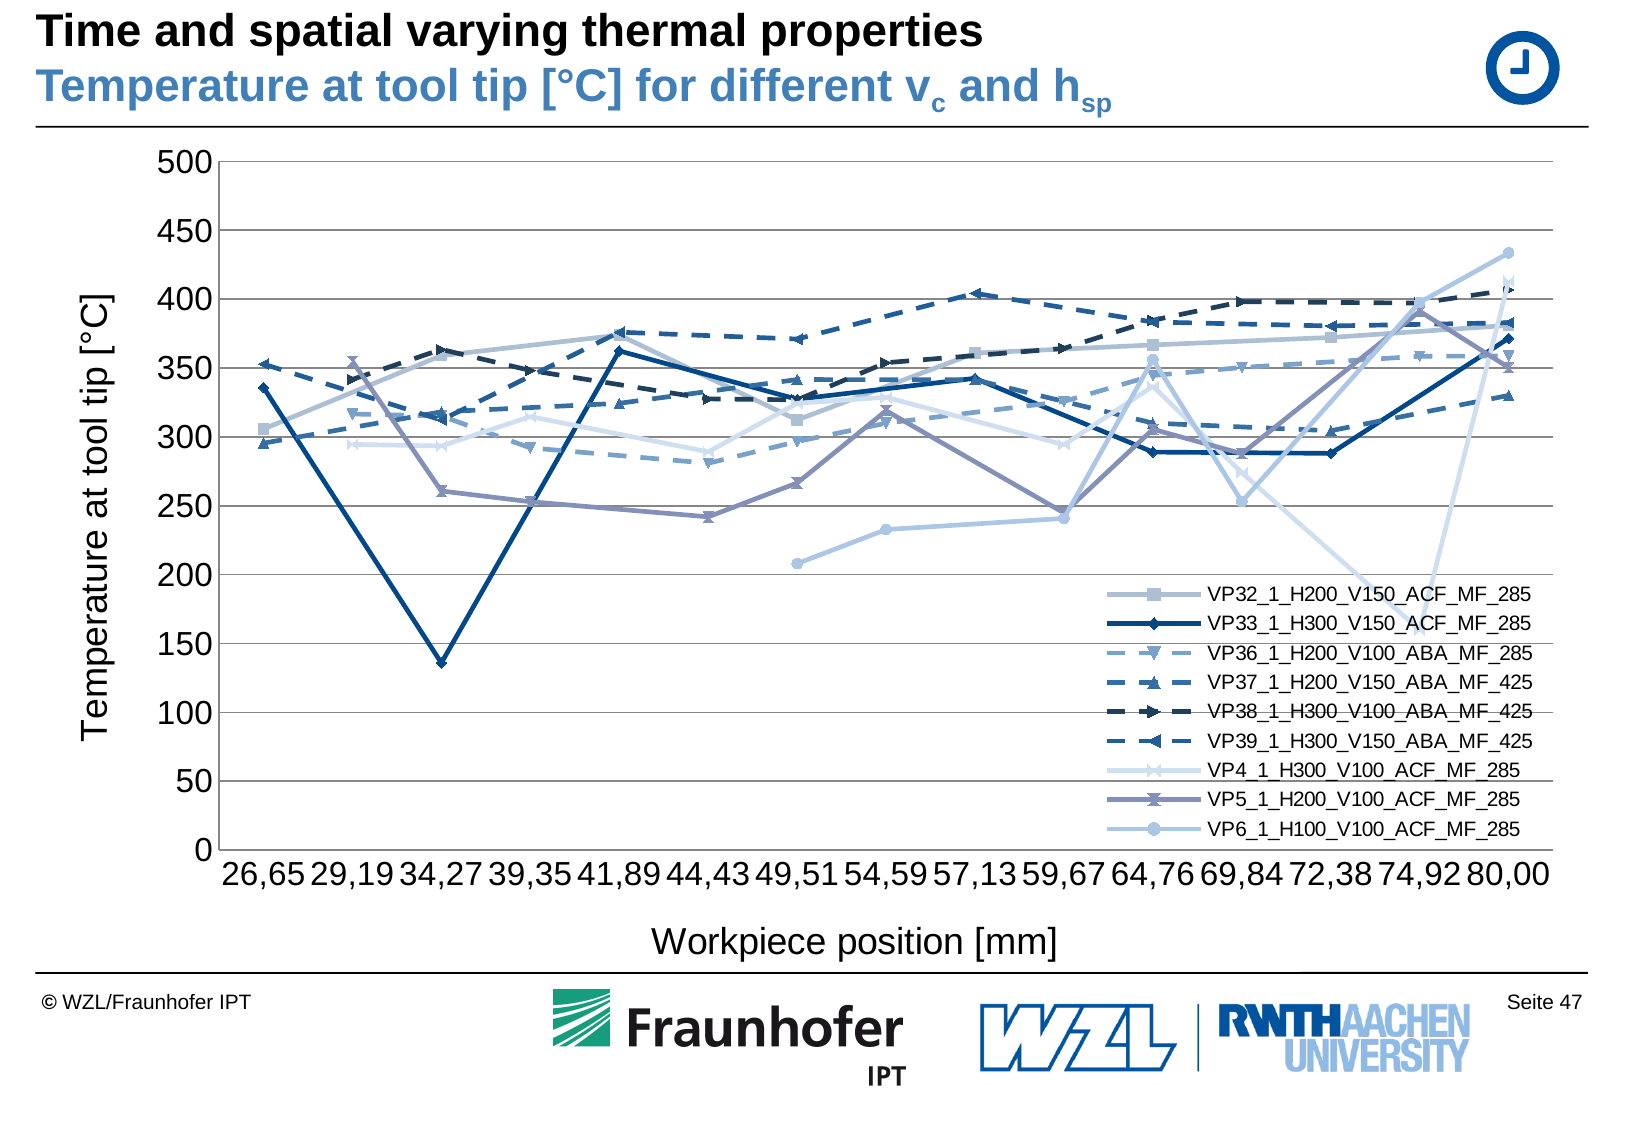

# Time and spatial varying thermal properties Temperature at tool tip [°C] for different vc and hsp

### Chart

| Category | VP32_1_H200_V150_ACF_MF_285 | VP33_1_H300_V150_ACF_MF_285 | VP36_1_H200_V100_ABA_MF_285 | VP37_1_H200_V150_ABA_MF_425 | VP38_1_H300_V100_ABA_MF_425 | VP39_1_H300_V150_ABA_MF_425 | VP4_1_H300_V100_ACF_MF_285 | VP5_1_H200_V100_ACF_MF_285 | VP6_1_H100_V100_ACF_MF_285 |
|---|---|---|---|---|---|---|---|---|---|
| 26,65 | 305.7036666870117 | 335.7944717407227 | None | 295.4657402038574 | None | 352.8634643554688 | None | None | None |
| 29,19 | None | None | 316.5907516479492 | None | 341.7367782592772 | None | 294.5303268432617 | 354.8135452270507 | None |
| 34,27 | 359.0086517333985 | 135.871208190918 | 315.1711807250977 | 318.152198791504 | 363.4778900146485 | 312.1886825561523 | 293.4045486450195 | 260.6952667236328 | None |
| 39,35 | None | None | 292.0168762207031 | None | 348.2247695922851 | None | 314.7374801635742 | 252.9006462097168 | None |
| 41,89 | 373.894027709961 | 362.3885803222656 | None | 324.3459091186523 | None | 375.9717788696288 | None | None | None |
| 44,43 | None | None | 280.8571739196777 | None | 327.552532196045 | None | 289.1686248779297 | 241.9538307189942 | None |
| 49,51 | 312.2685050964355 | 327.2749252319336 | 296.6302757263184 | 341.6016998291016 | 326.8533134460448 | 370.9857330322265 | 324.3539657592773 | 266.5125732421874 | 207.9594879150391 |
| 54,59 | None | None | 309.9305992126464 | None | 353.8150825500489 | None | 328.7715606689453 | 318.9568939208984 | 232.7020606994628 |
| 57,13 | 360.8155899047852 | 342.5201339721679 | None | 341.4323425292968 | None | 404.194450378418 | None | None | None |
| 59,67 | None | None | 325.7266769409179 | None | 364.2258987426756 | None | 294.2745208740235 | 244.8524780273438 | 240.8275604248047 |
| 64,76 | 366.7087097167968 | 288.9588050842285 | 344.5931930541991 | 309.954429626465 | 384.6231994628905 | 383.3579788208008 | 336.7470703125 | 305.5209007263184 | 356.229133605957 |
| 69,84 | None | None | 350.3726196289063 | None | 398.144744873047 | None | 273.9327659606932 | 287.8375930786132 | 253.0613708496094 |
| 72,38 | 372.1806564331055 | 288.0322723388672 | None | 304.4250411987305 | None | 380.4666671752929 | None | None | None |
| 74,92 | None | None | 358.5258712768555 | None | 397.0858917236328 | None | 159.8444862365722 | 391.1506958007813 | 397.676010131836 |
| 80,00 | 380.9631652832031 | 371.5422286987305 | 358.7022247314453 | 330.1010208129883 | 406.7006912231446 | 382.8192596435547 | 413.0847015380859 | 350.3544235229492 | 433.4985580444335 |